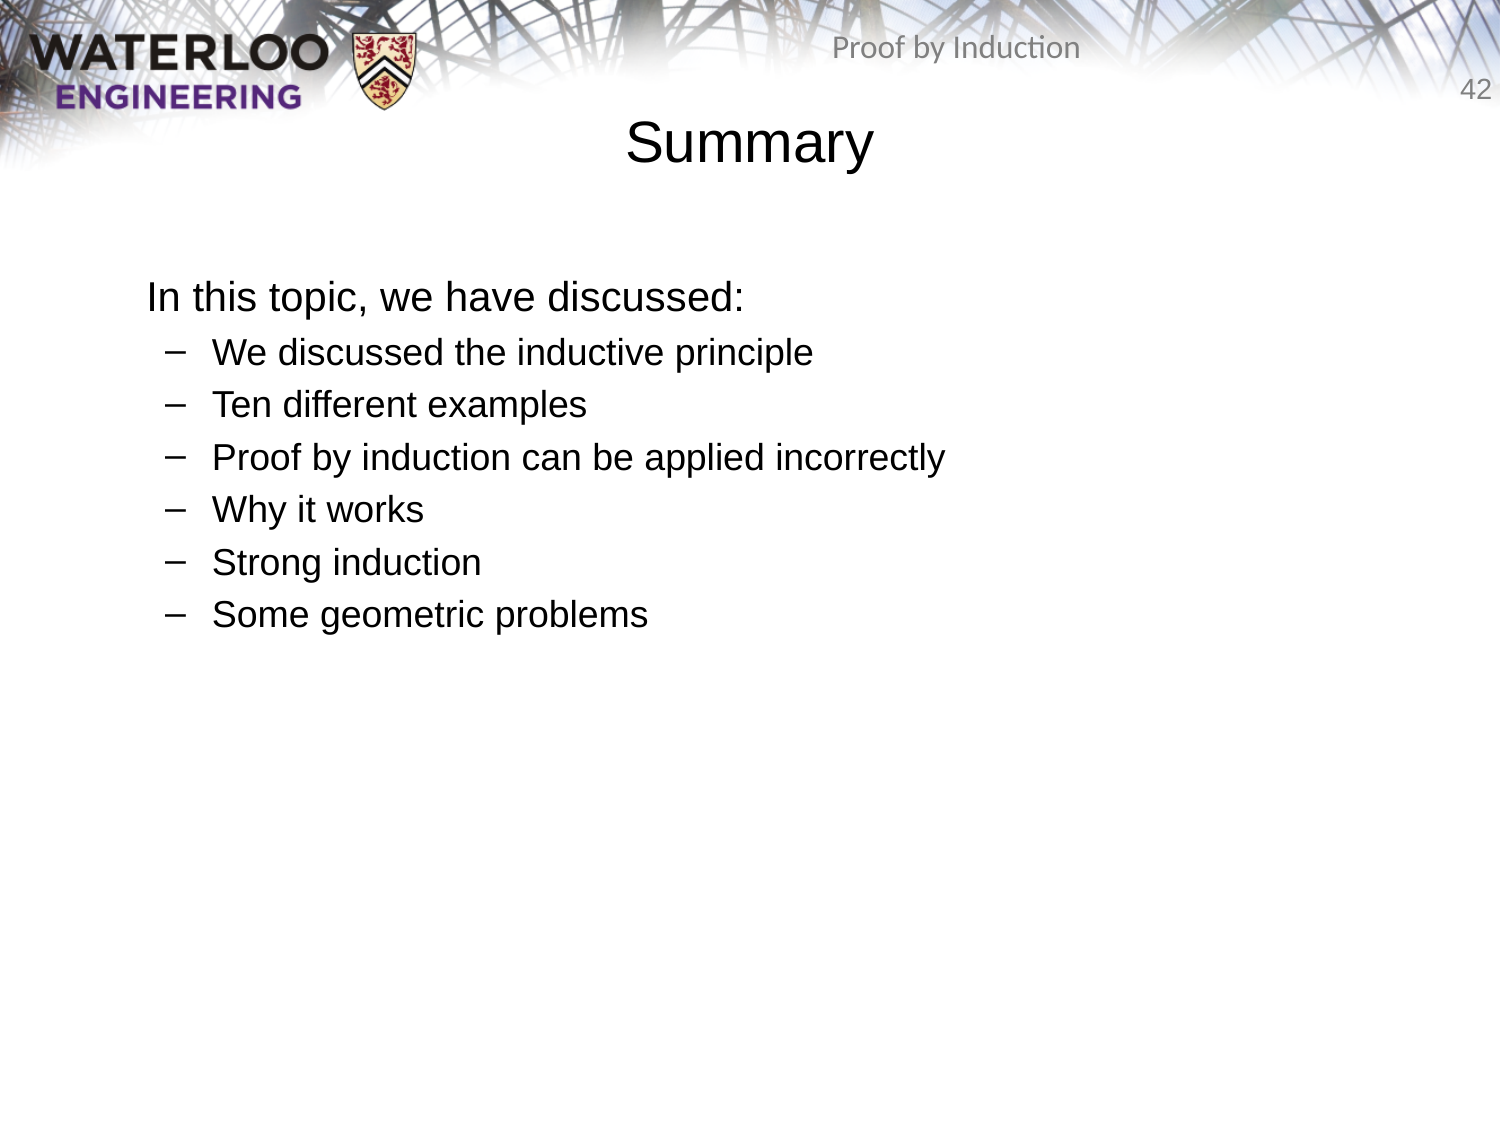

# Summary
	In this topic, we have discussed:
We discussed the inductive principle
Ten different examples
Proof by induction can be applied incorrectly
Why it works
Strong induction
Some geometric problems